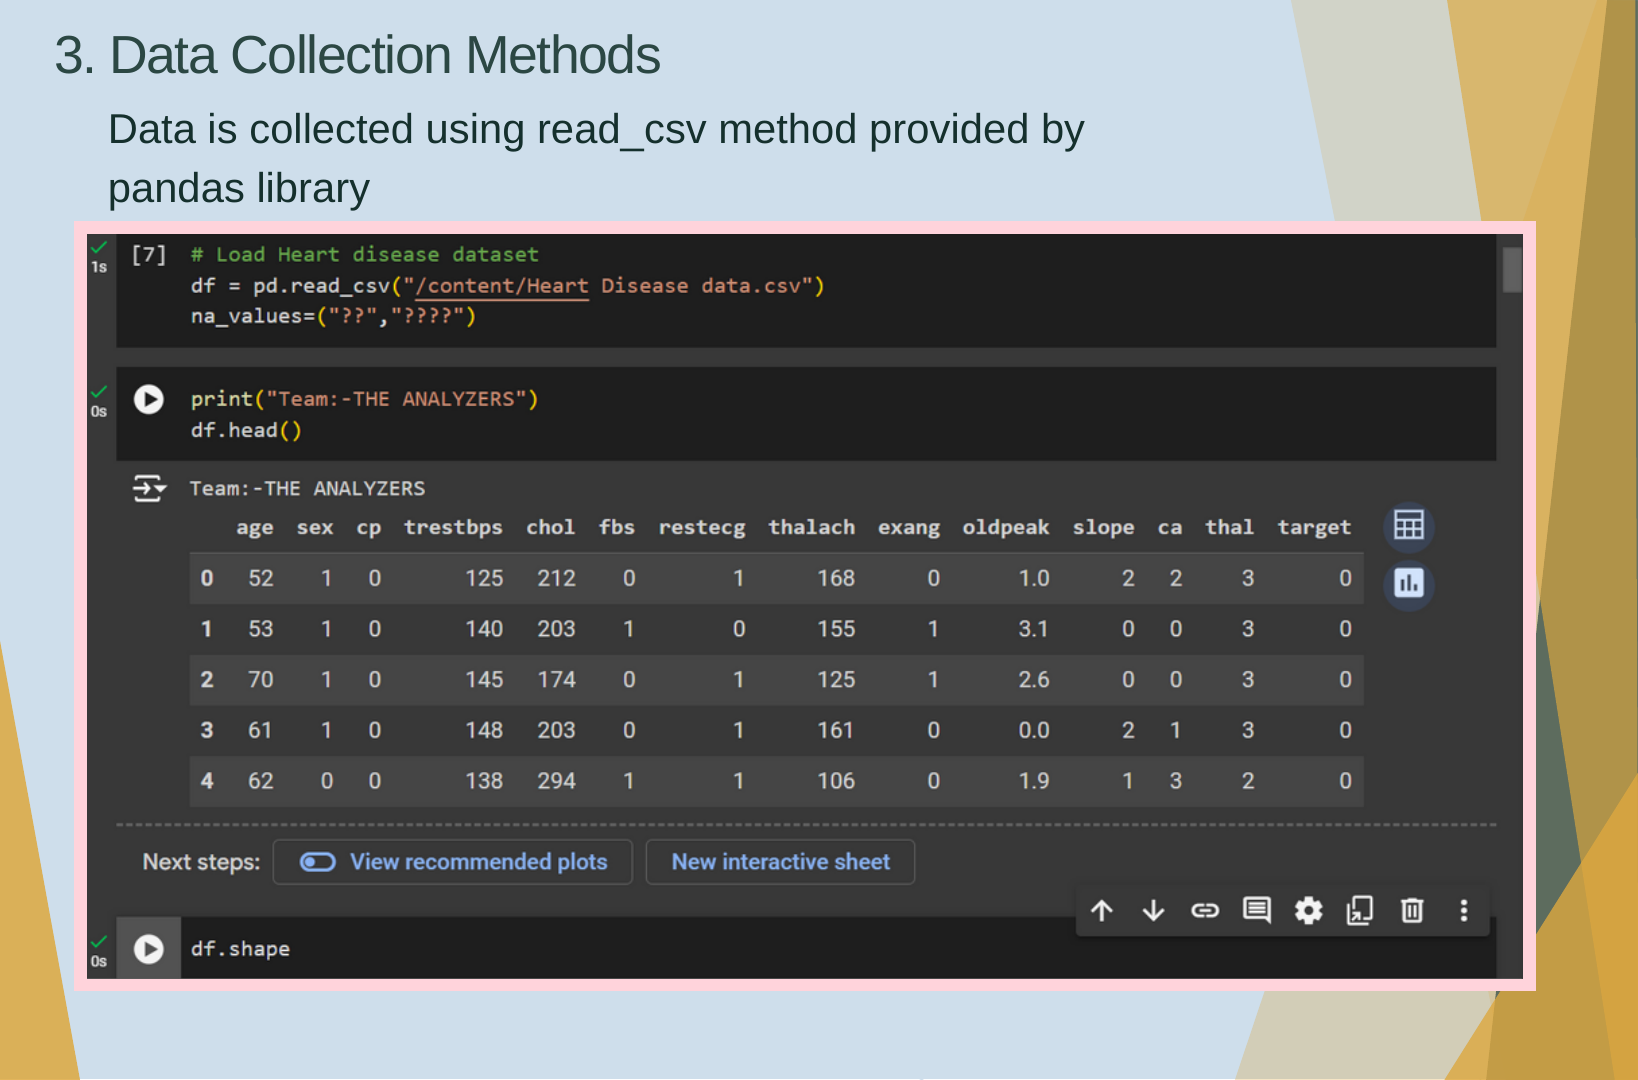

3. Data Collection Methods
Data is collected using read_csv method provided by pandas library